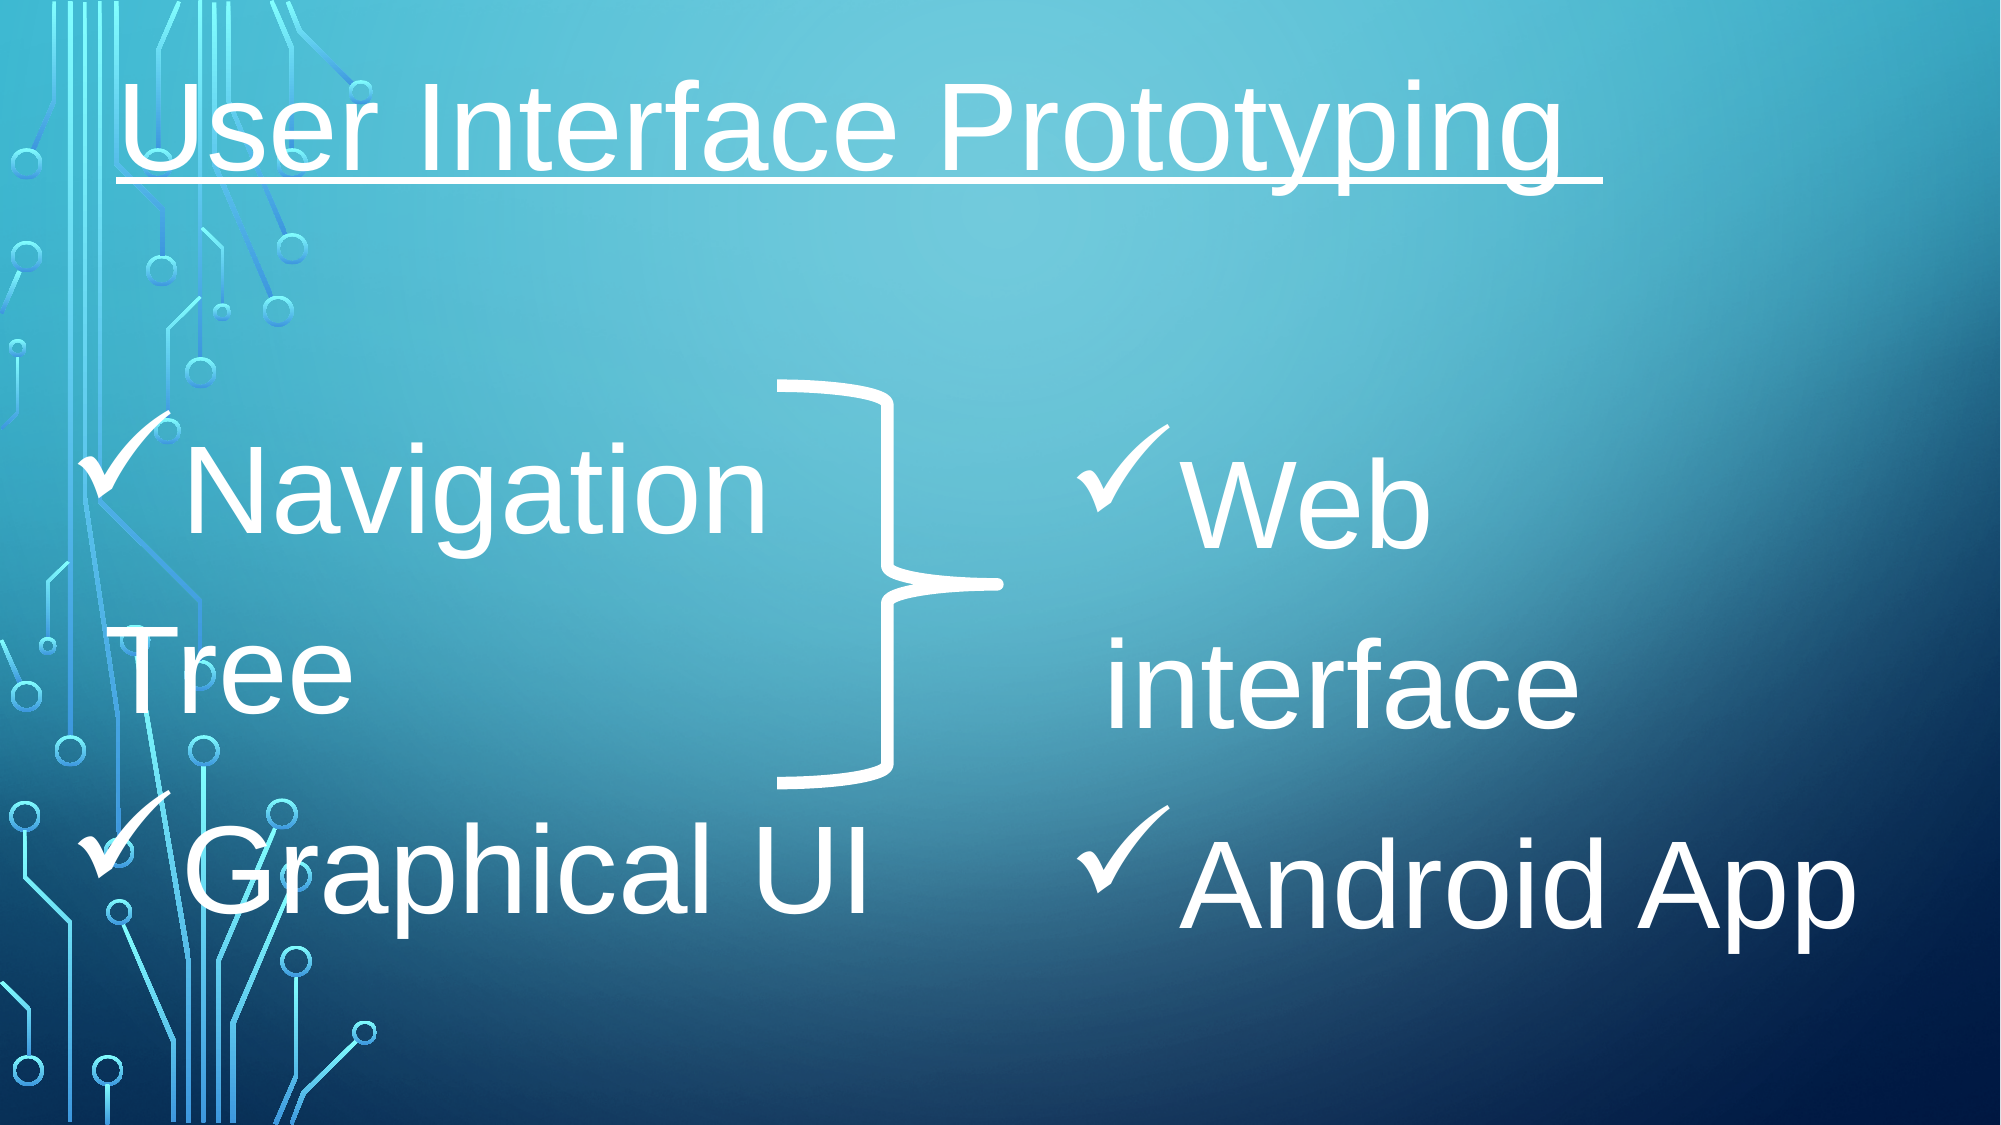

# User Interface Prototyping
Navigation Tree
Graphical UI

Web interface
Android App